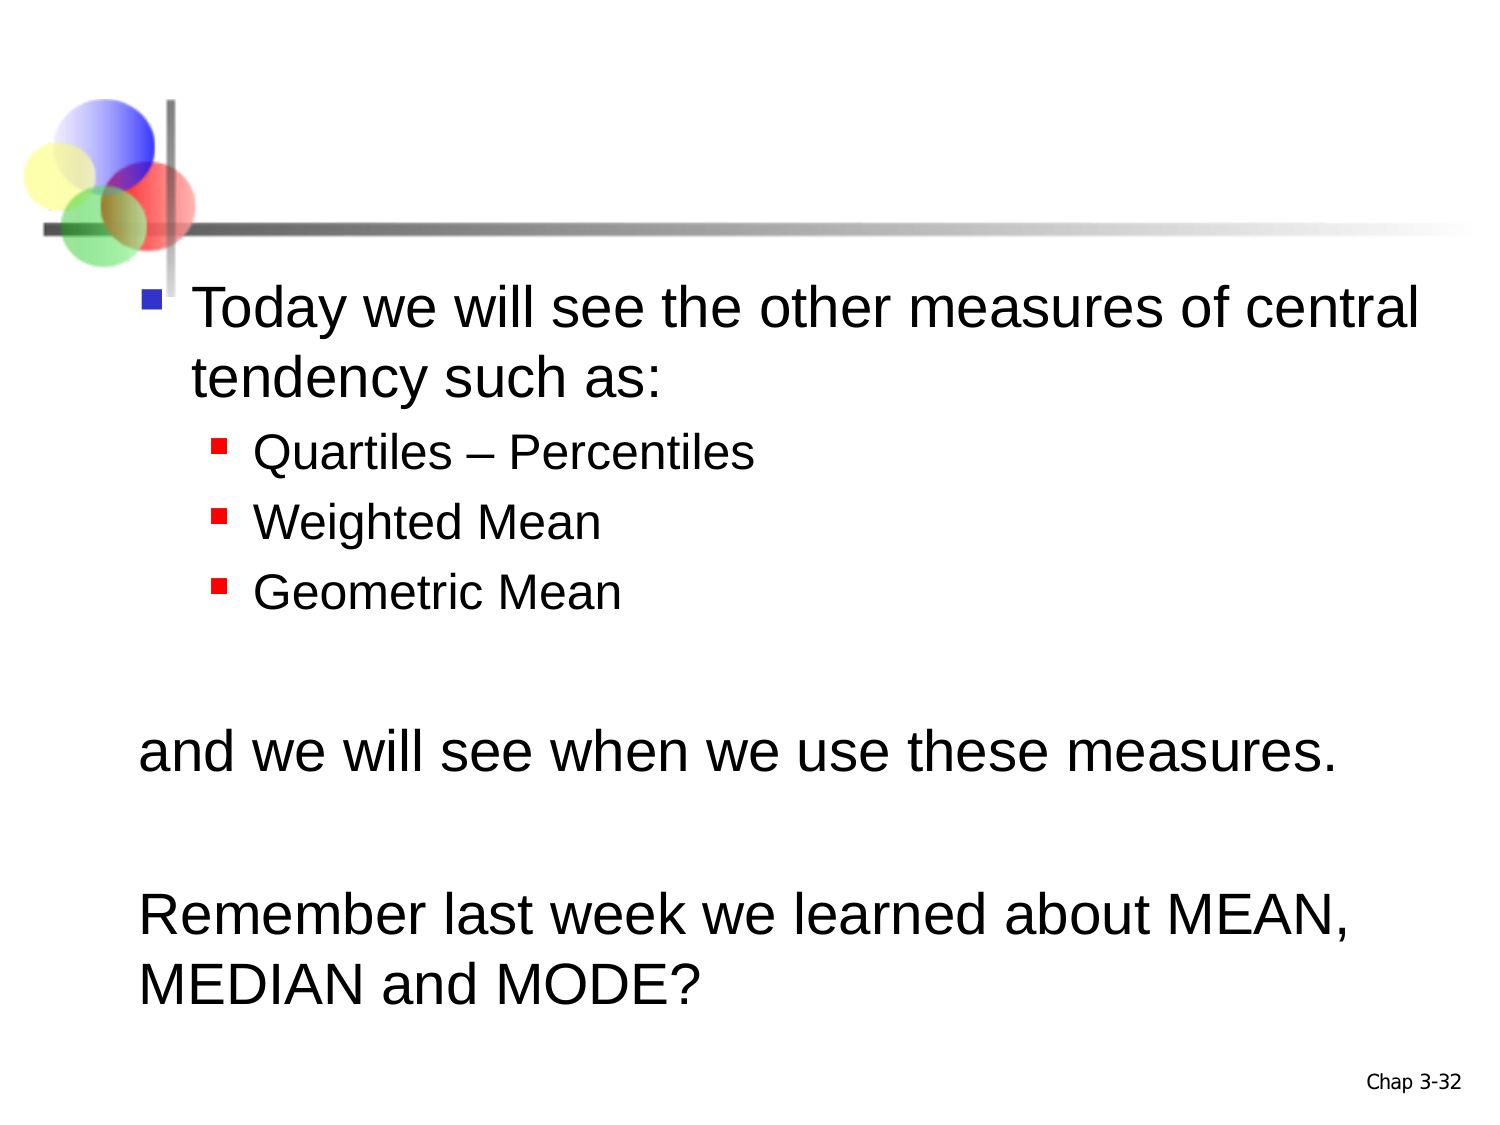

#
Today we will see the other measures of central tendency such as:
Quartiles – Percentiles
Weighted Mean
Geometric Mean

and we will see when we use these measures.

Remember last week we learned about MEAN, MEDIAN and MODE?
Chap 3-32